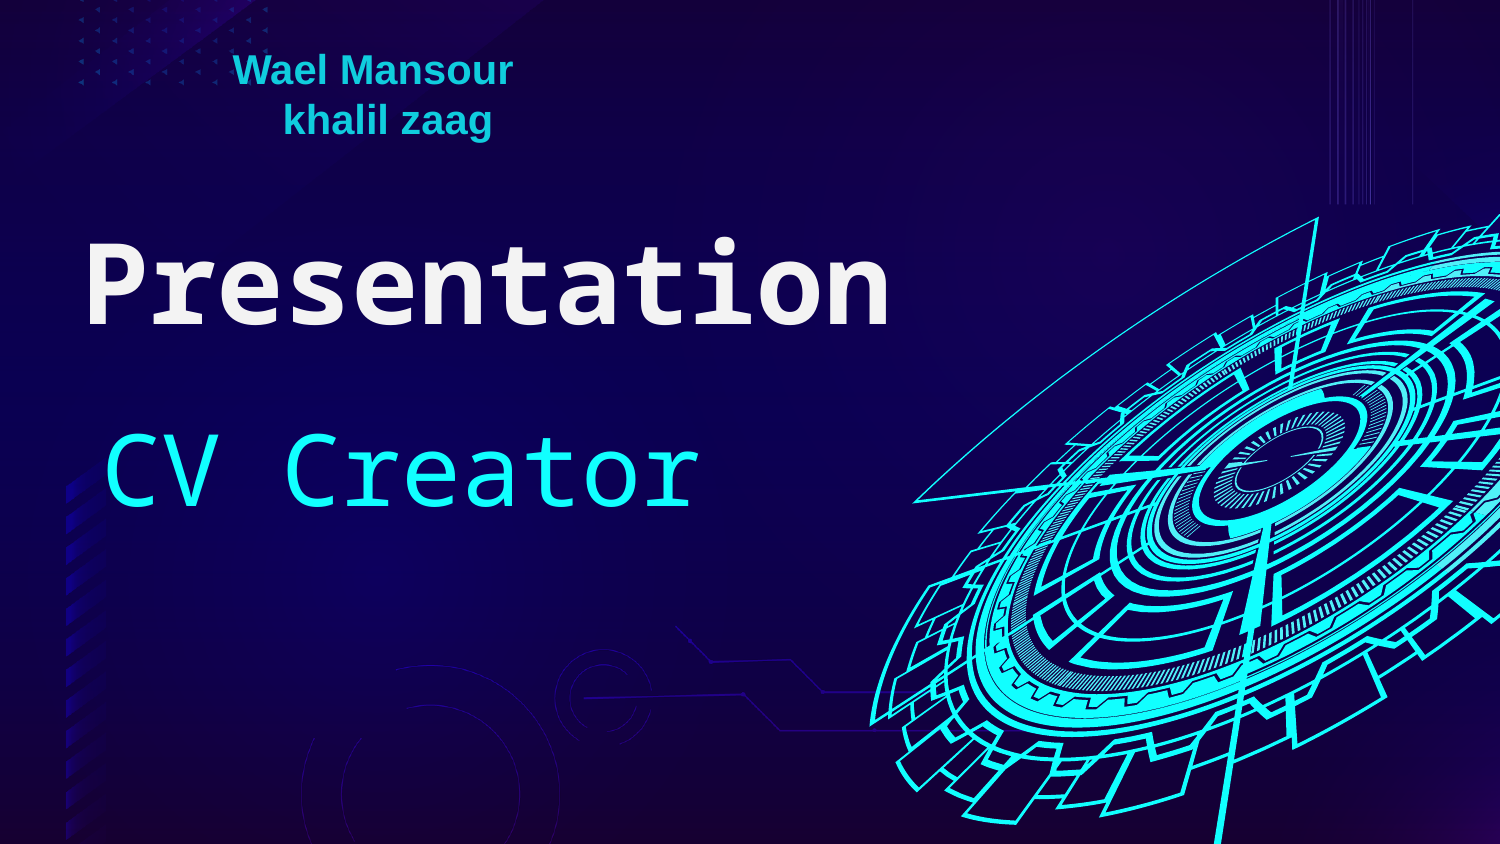

Wael Mansour            khalil zaag
Presentation

# CV Creator